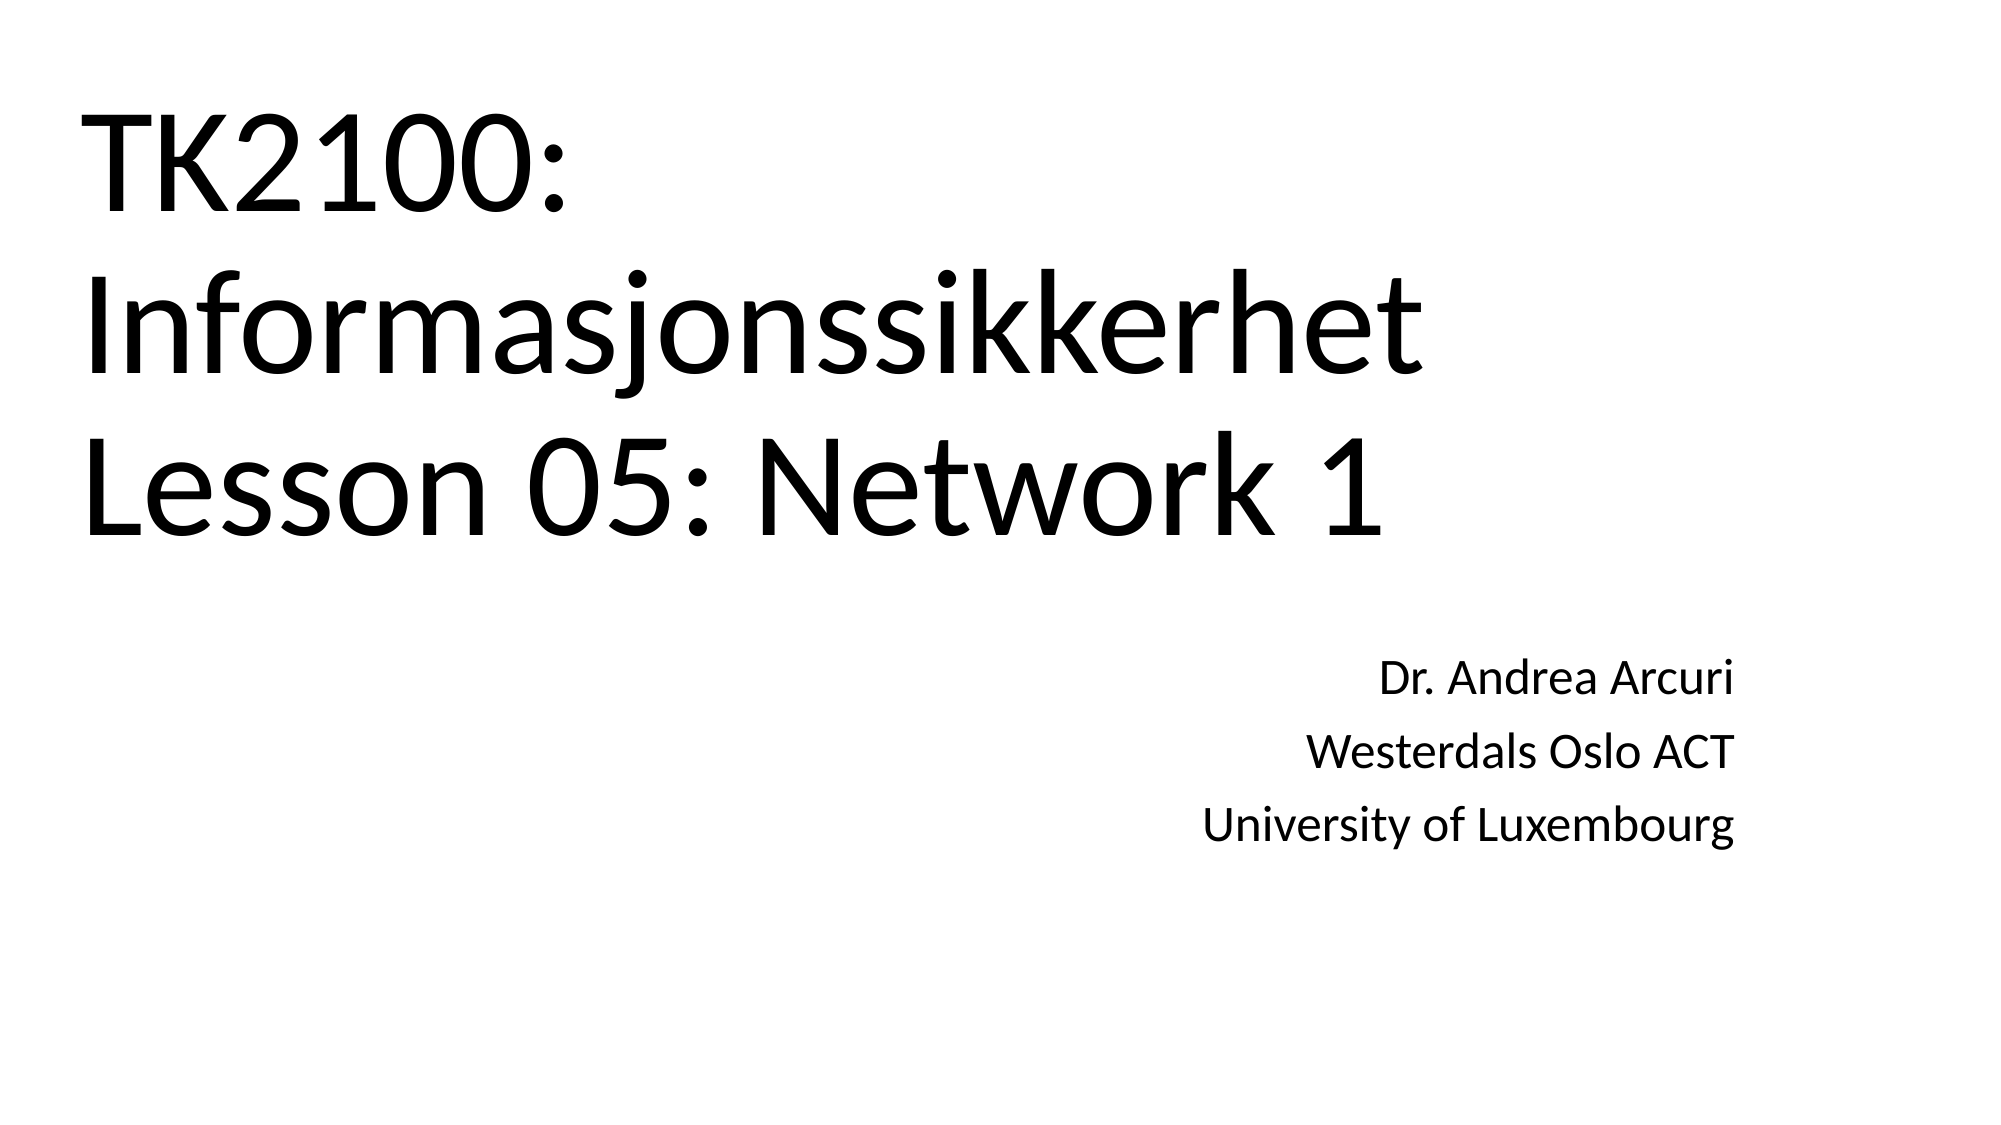

# TK2100: Informasjonssikkerhet Lesson 05: Network 1
Dr. Andrea Arcuri
Westerdals Oslo ACT
University of Luxembourg